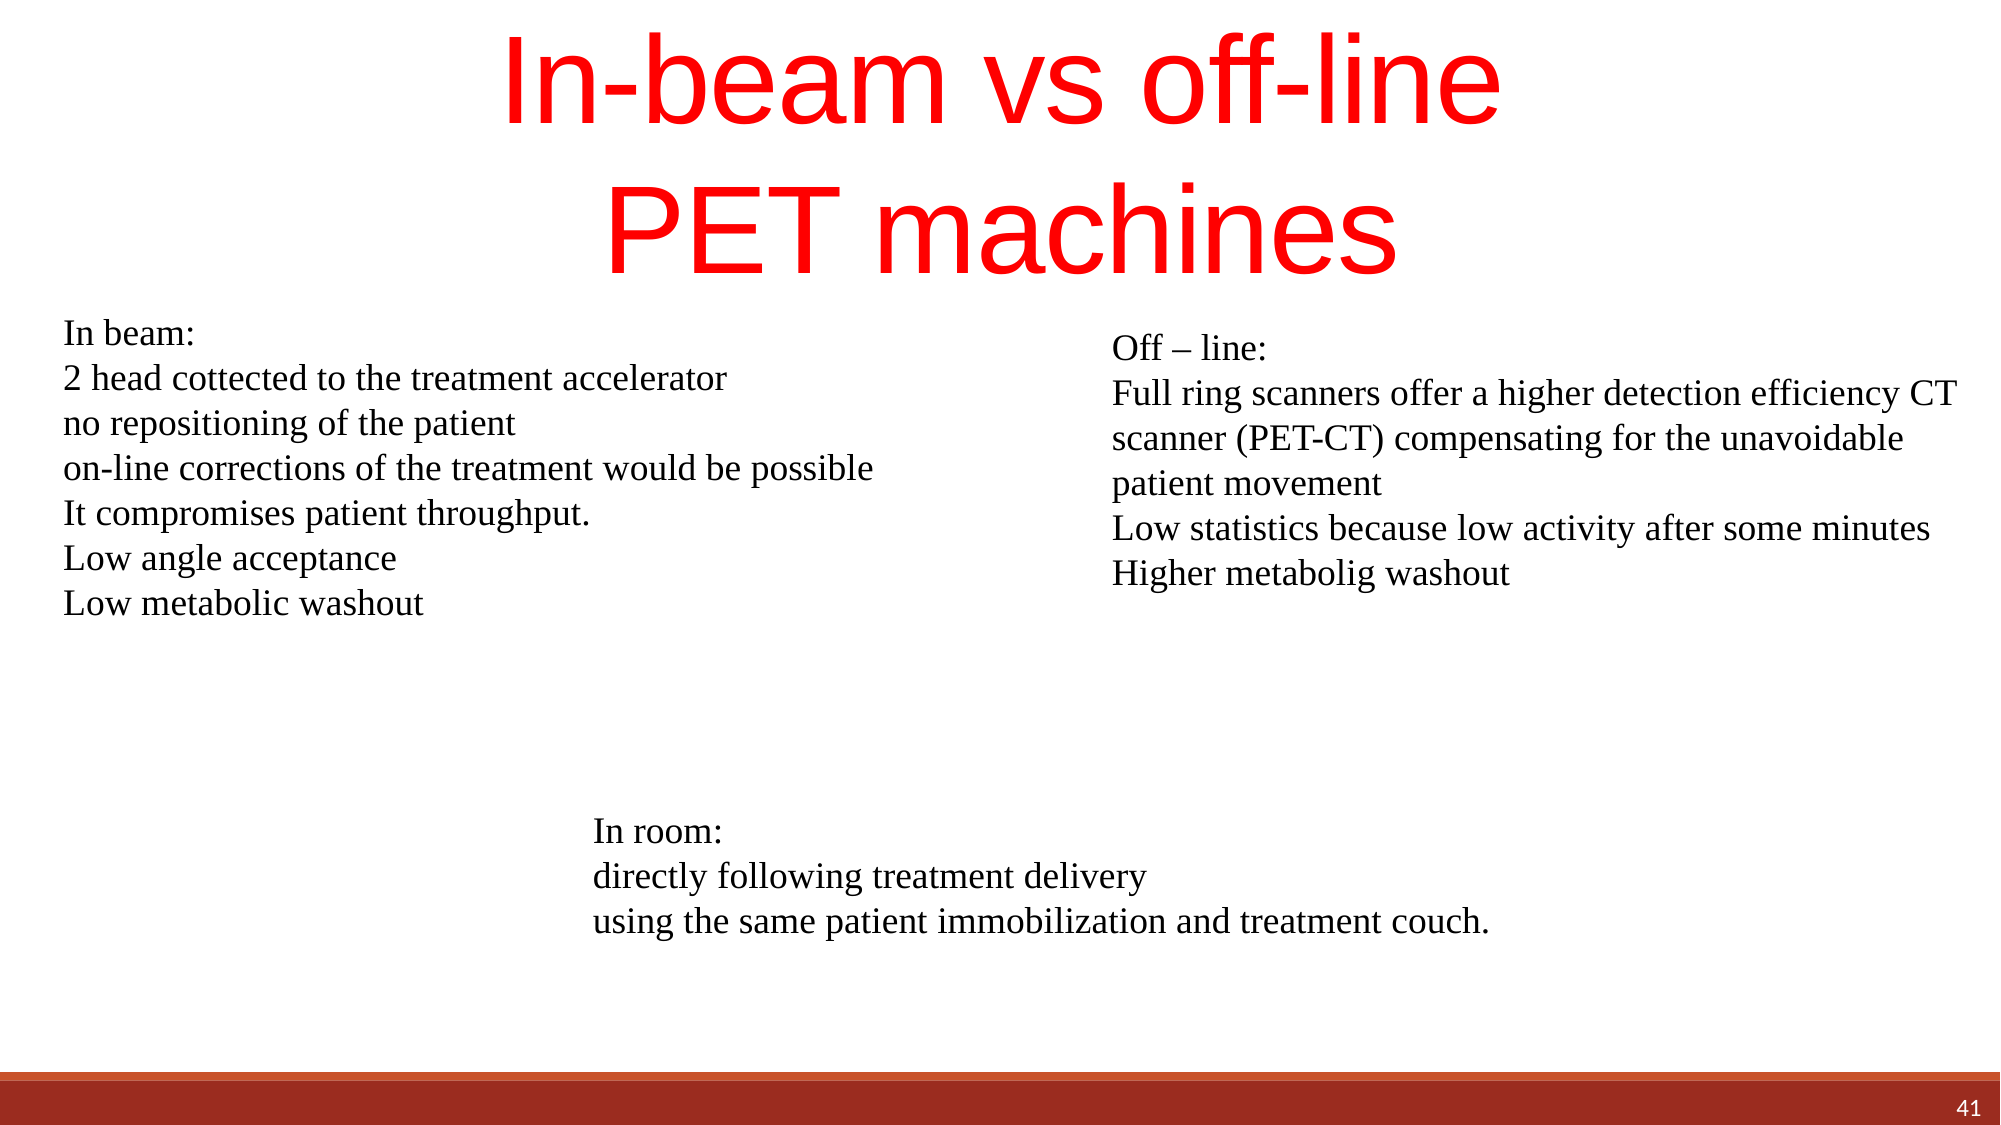

In-beam vs off-line PET machines
In beam:
2 head cottected to the treatment accelerator
no repositioning of the patient
on-line corrections of the treatment would be possible
It compromises patient throughput.
Low angle acceptance
Low metabolic washout
Off – line:
Full ring scanners offer a higher detection efficiency CT scanner (PET-CT) compensating for the unavoidable patient movement
Low statistics because low activity after some minutes
Higher metabolig washout
In room:
directly following treatment delivery
using the same patient immobilization and treatment couch.

41